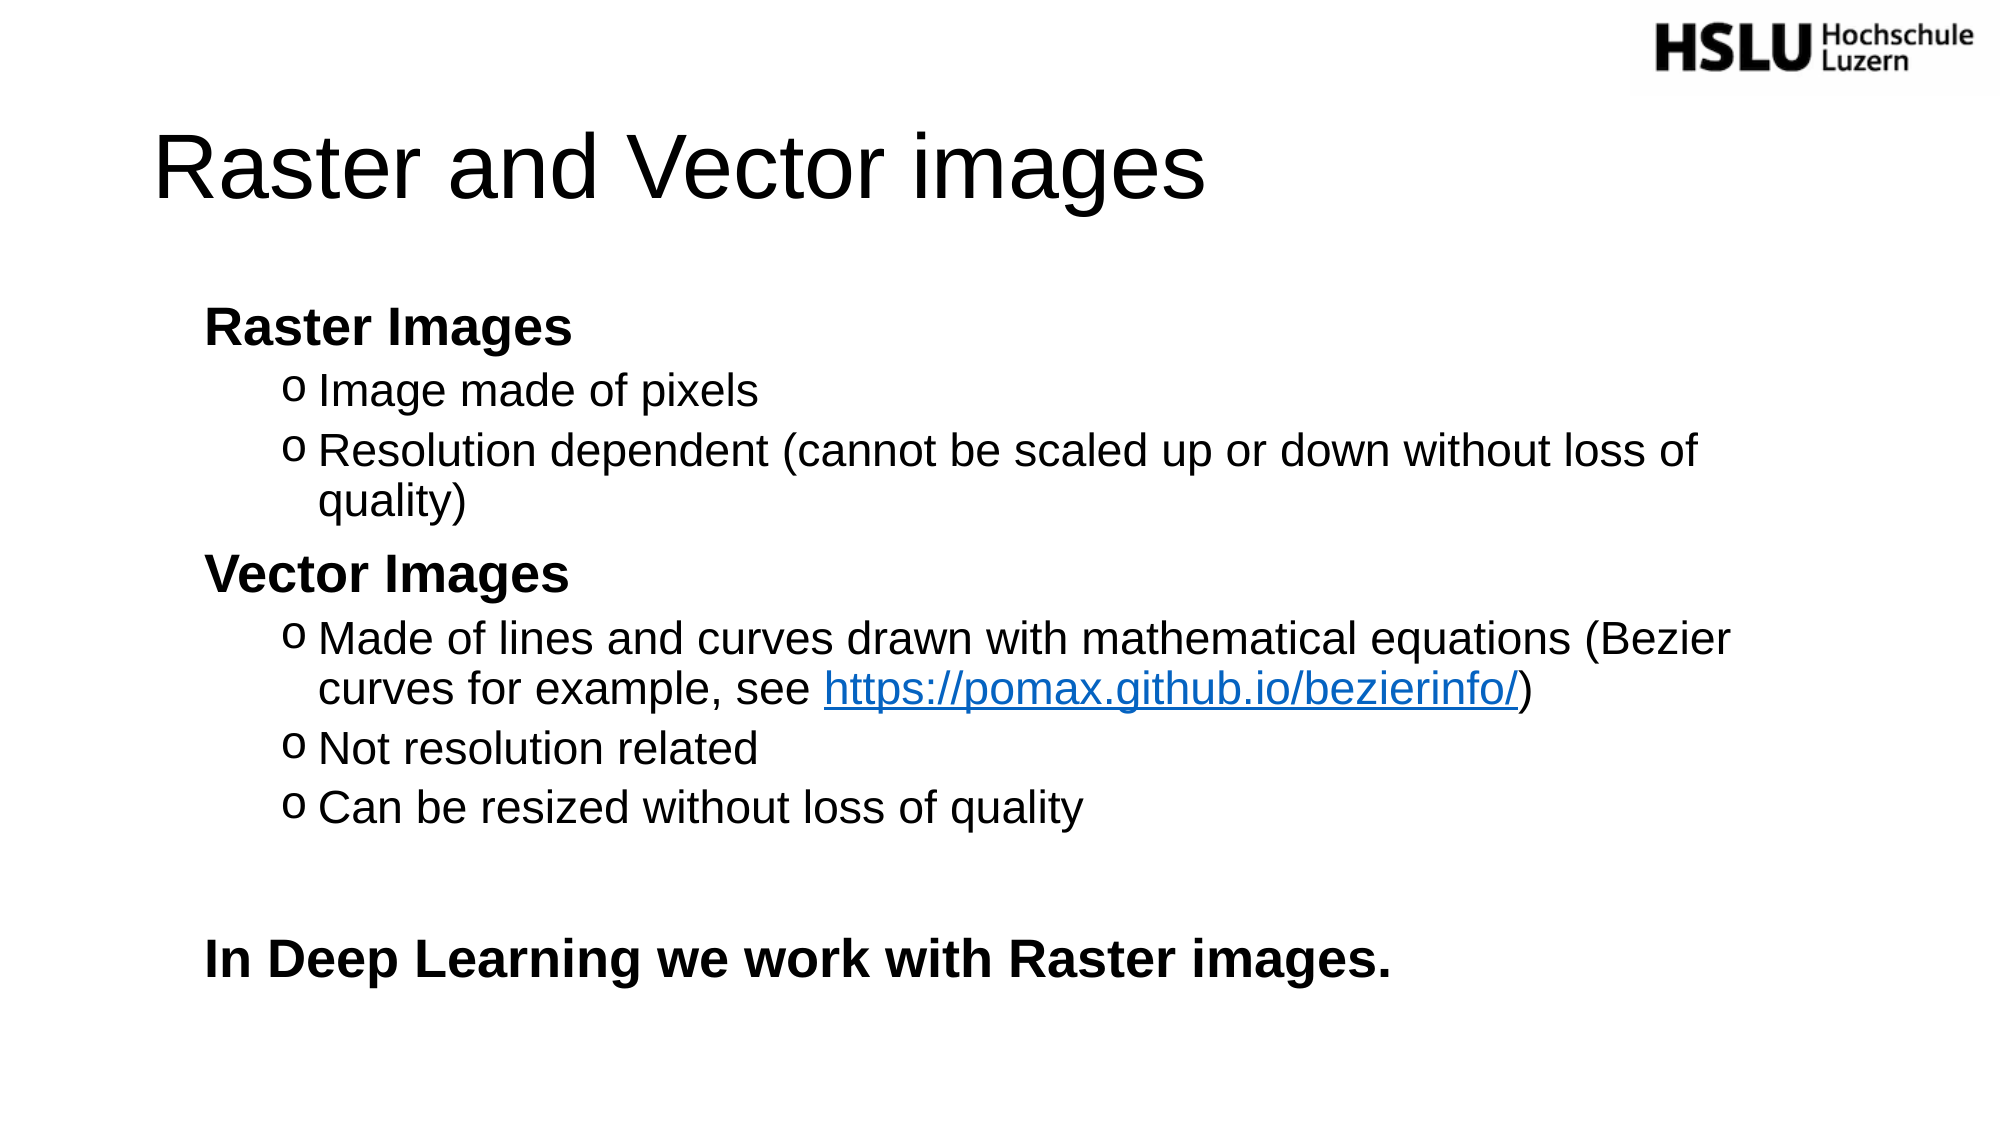

# Raster and Vector images
Raster Images
Image made of pixels
Resolution dependent (cannot be scaled up or down without loss of quality)
Vector Images
Made of lines and curves drawn with mathematical equations (Bezier curves for example, see https://pomax.github.io/bezierinfo/)
Not resolution related
Can be resized without loss of quality

In Deep Learning we work with Raster images.